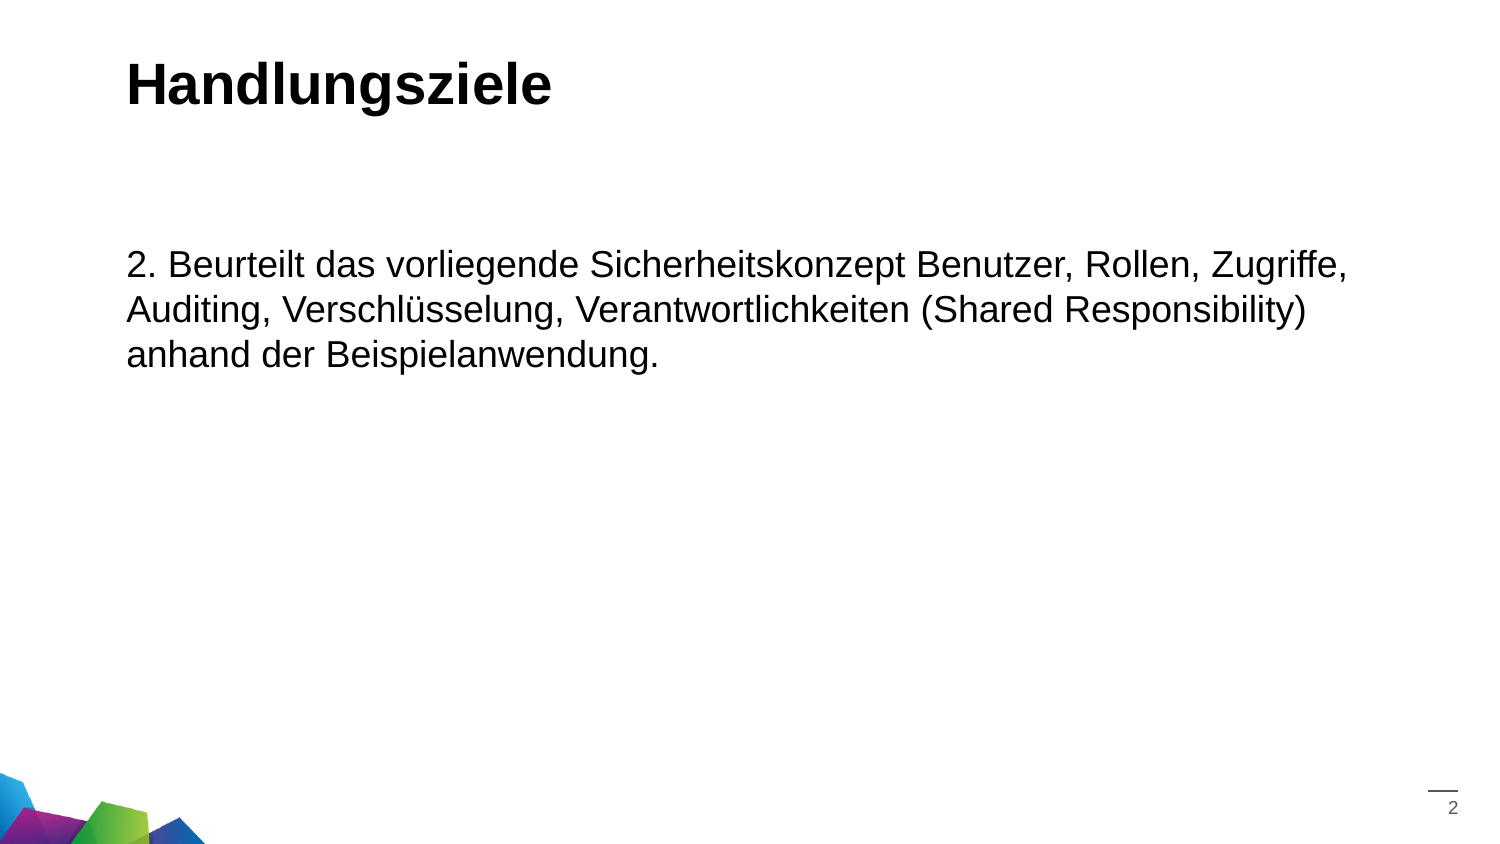

# Handlungsziele
2. Beurteilt das vorliegende Sicherheitskonzept Benutzer, Rollen, Zugriffe, Auditing, Verschlüsselung, Verantwortlichkeiten (Shared Responsibility) anhand der Beispielanwendung.